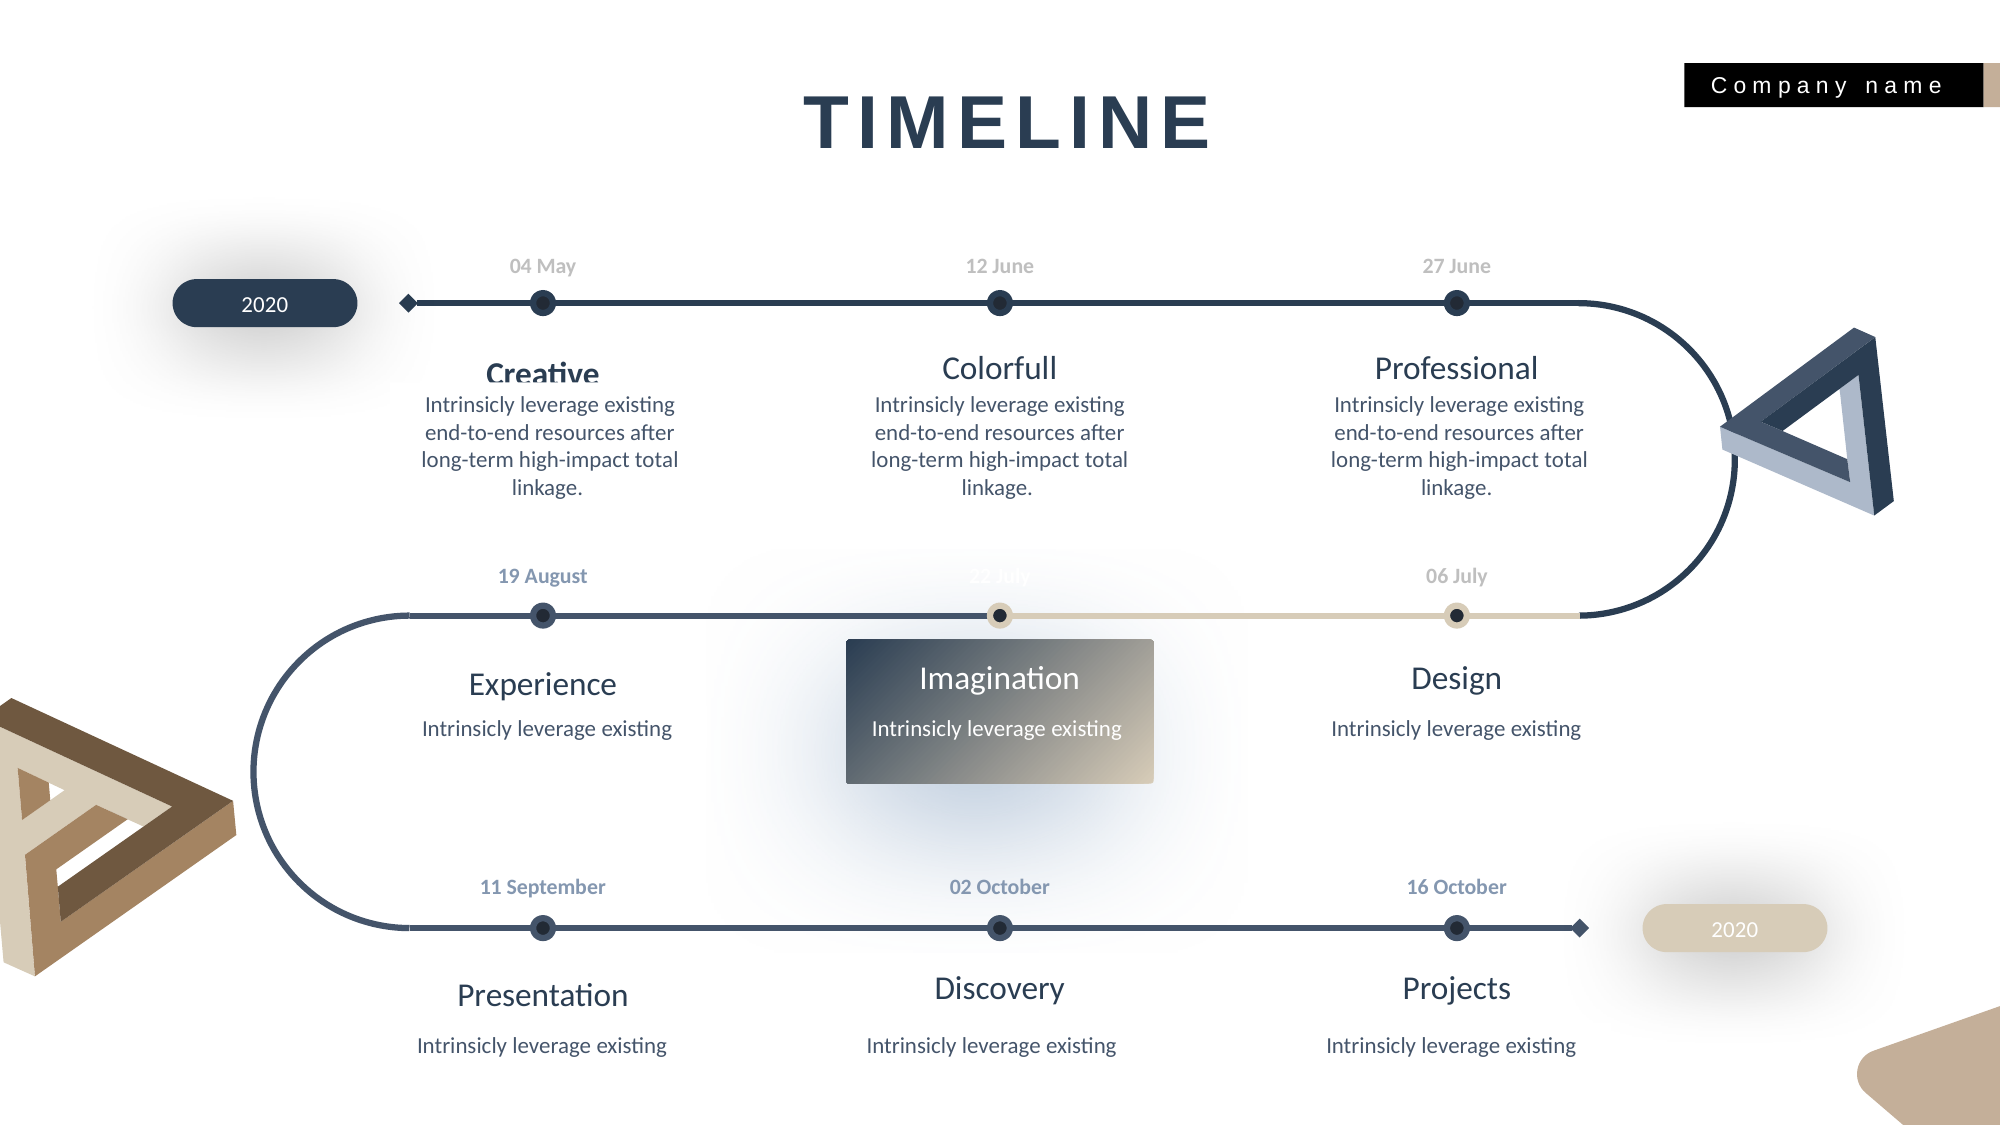

Company name

TIMELINE
04 May
12 June
27 June
2020

e7d195523061f1c03a90ee8e42cb24248e56383cd534985688F9F494128731F165EE95AB4B0C0A38076AAEA07667B1565C446FC45FF01DFB0E885BCDBDF3A284F3DB14DA61DD97F0BAB2E6C668FB4931FA10CE6F1CB6BD3EF542F4E71B9C7CF9E6EDB7845F7025C276B38FF9D4024C88A845D59E6E0795B3F5D5B92ABAA9DACC6E00FB7B1E7AE7697697003B68B1B22D

Colorfull
Professional
Creative
Intrinsicly leverage existing end-to-end resources after long-term high-impact total linkage.
Intrinsicly leverage existing end-to-end resources after long-term high-impact total linkage.
Intrinsicly leverage existing end-to-end resources after long-term high-impact total linkage.
19 August
22 July
06 July

Imagination
Design
Experience

Intrinsicly leverage existing
Intrinsicly leverage existing
Intrinsicly leverage existing
11 September
02 October
16 October
2020

Discovery
Projects
Presentation

Intrinsicly leverage existing
Intrinsicly leverage existing
Intrinsicly leverage existing